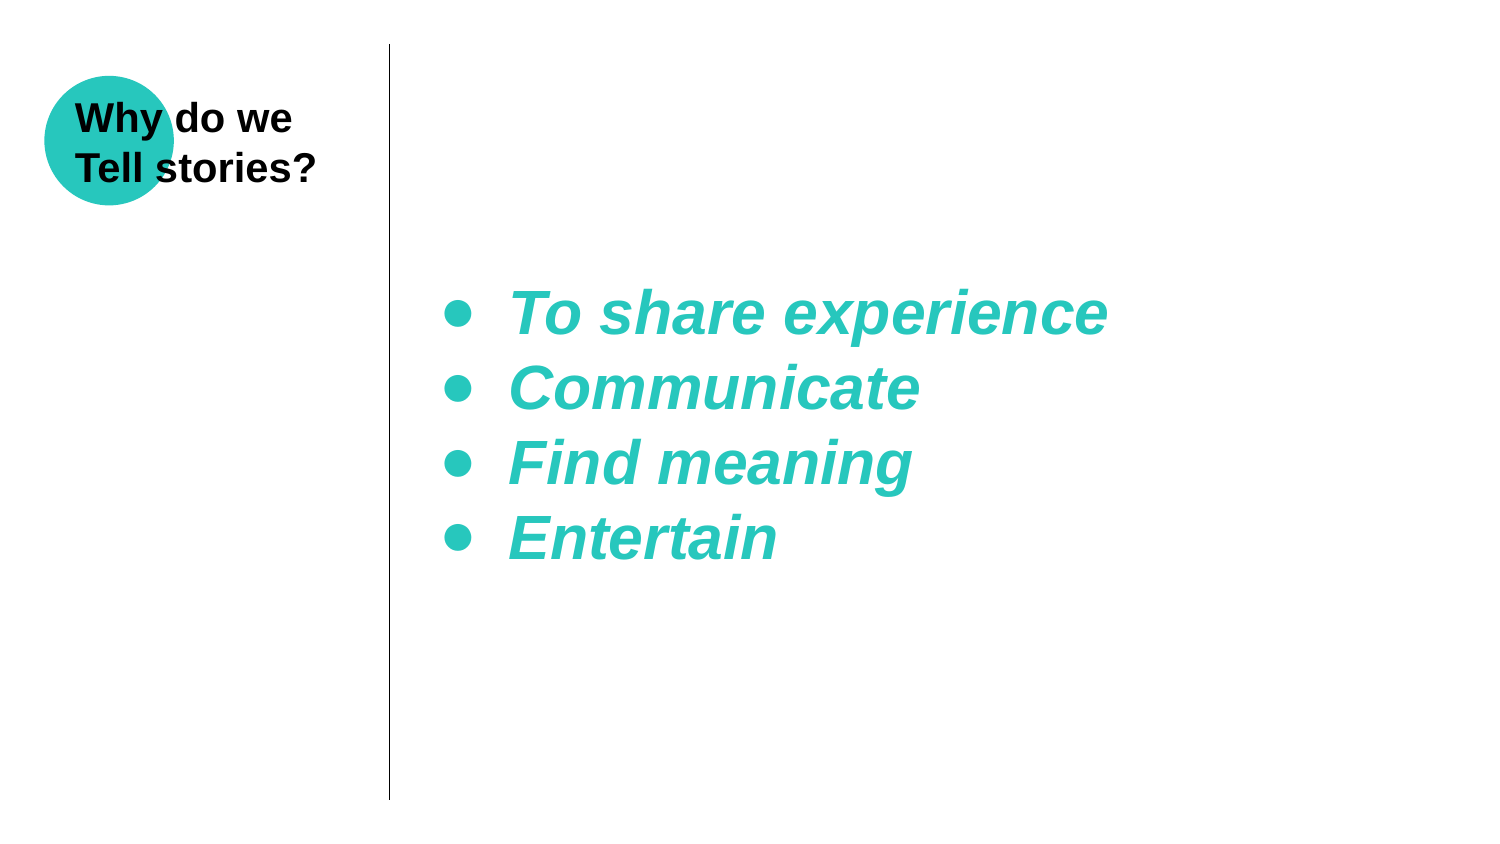

To share experience
Communicate
Find meaning
Entertain

# Why do we
Tell stories?